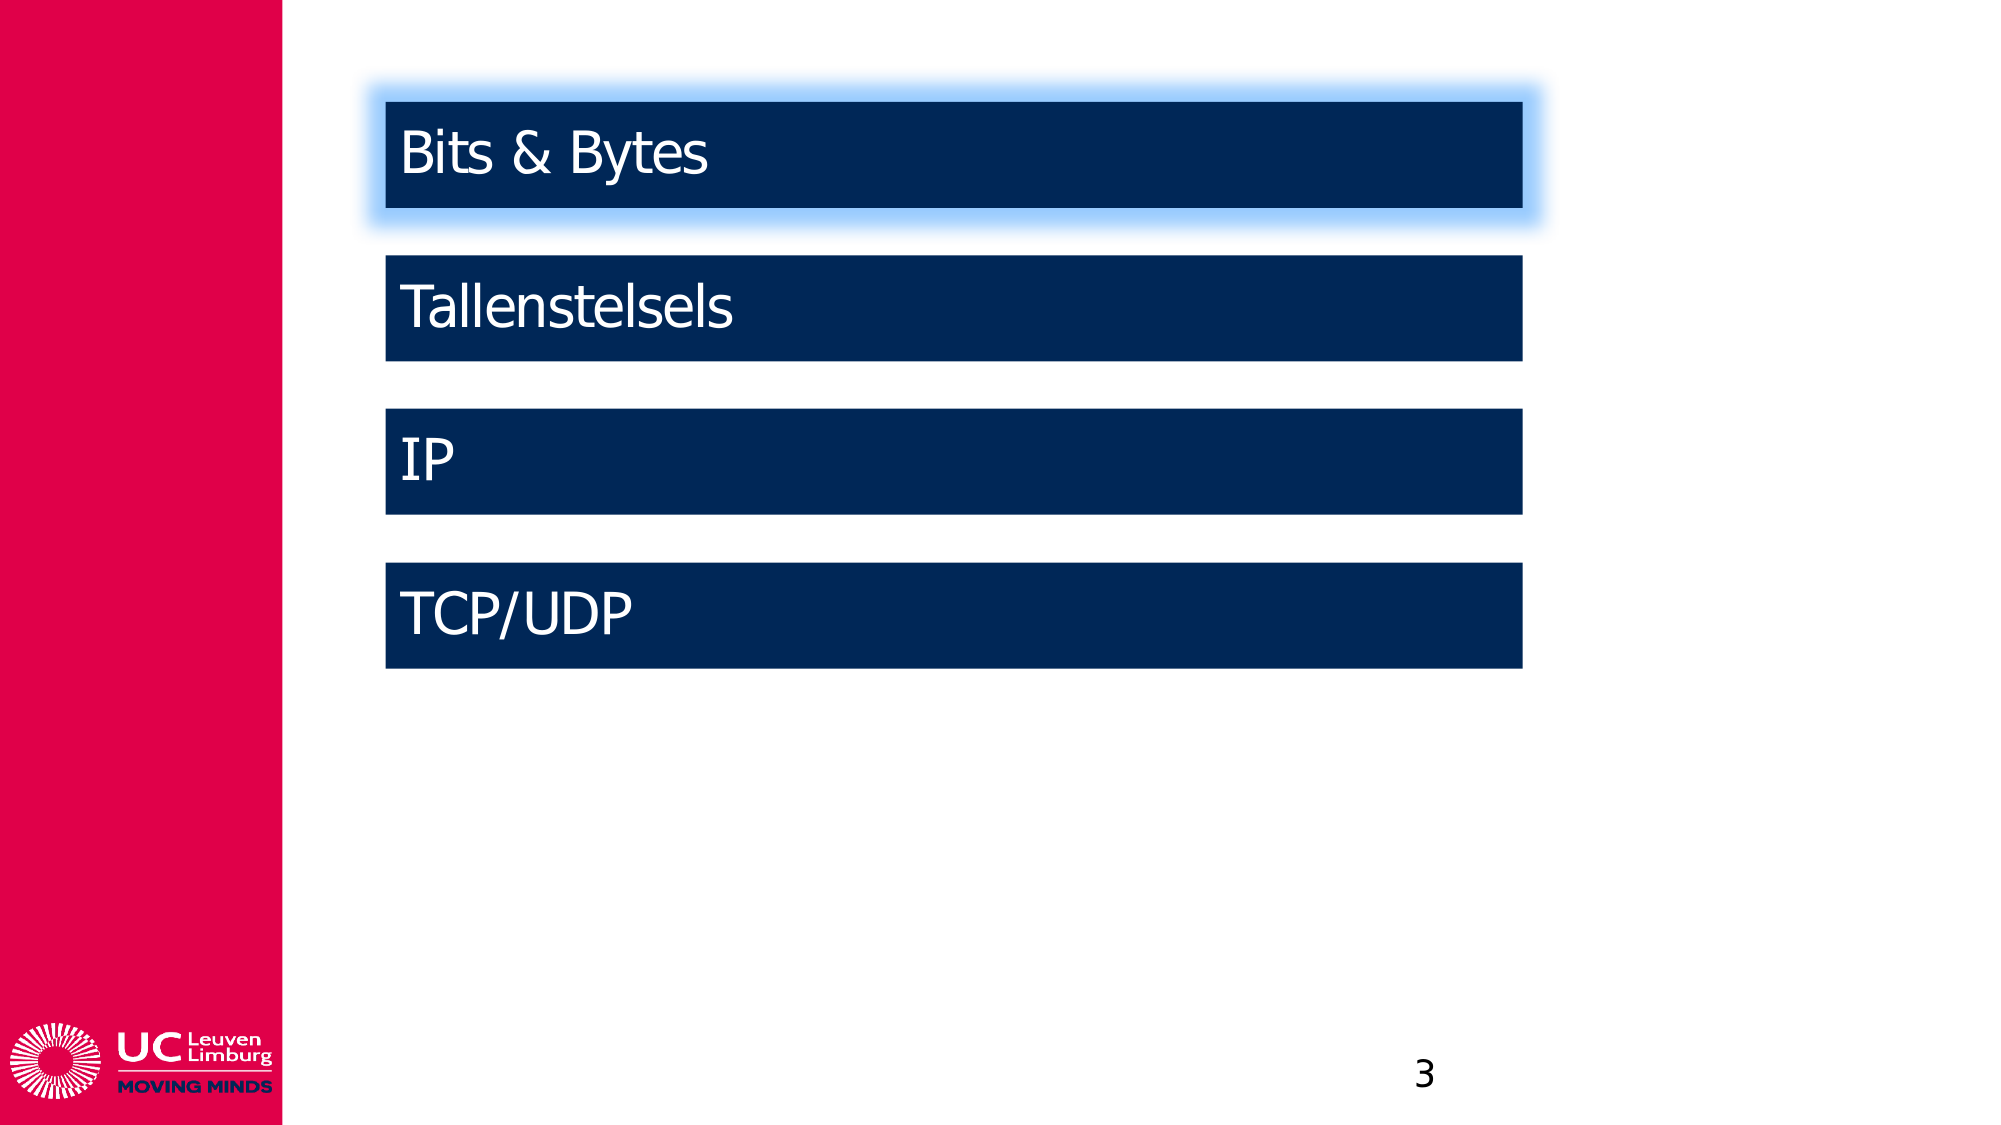

Bits & Bytes
Tallenstelsels
IP
TCP/UDP
3